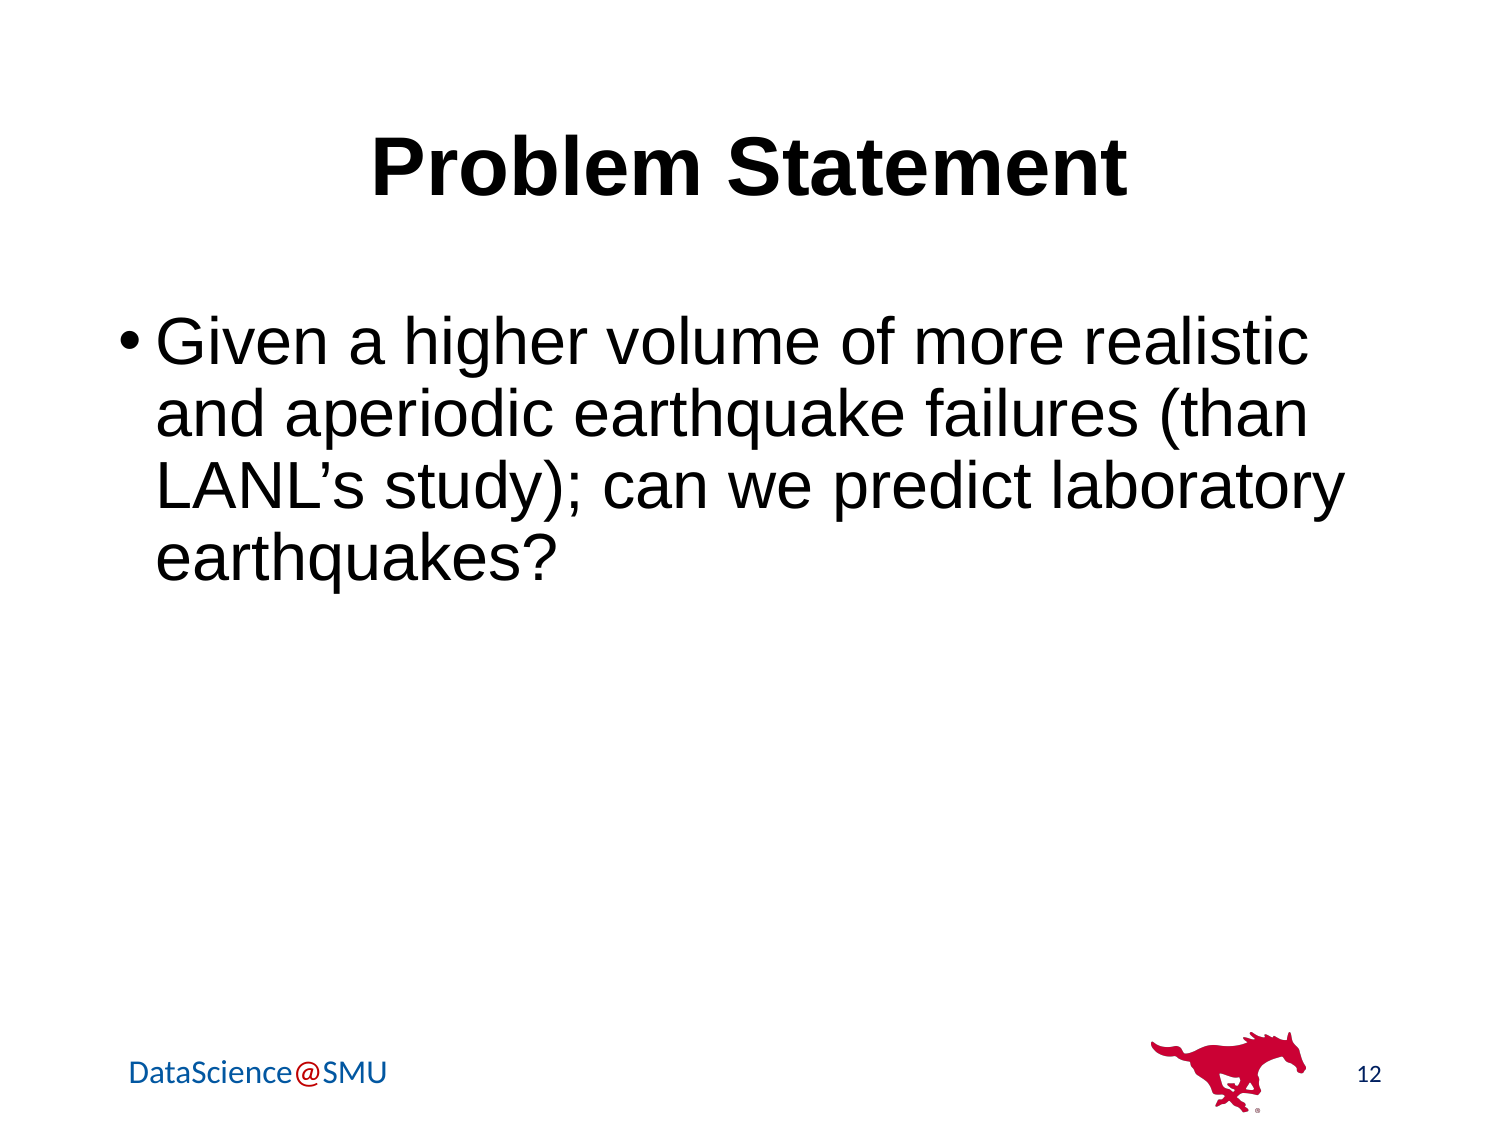

# Problem Statement
Given a higher volume of more realistic and aperiodic earthquake failures (than LANL’s study); can we predict laboratory earthquakes?
12